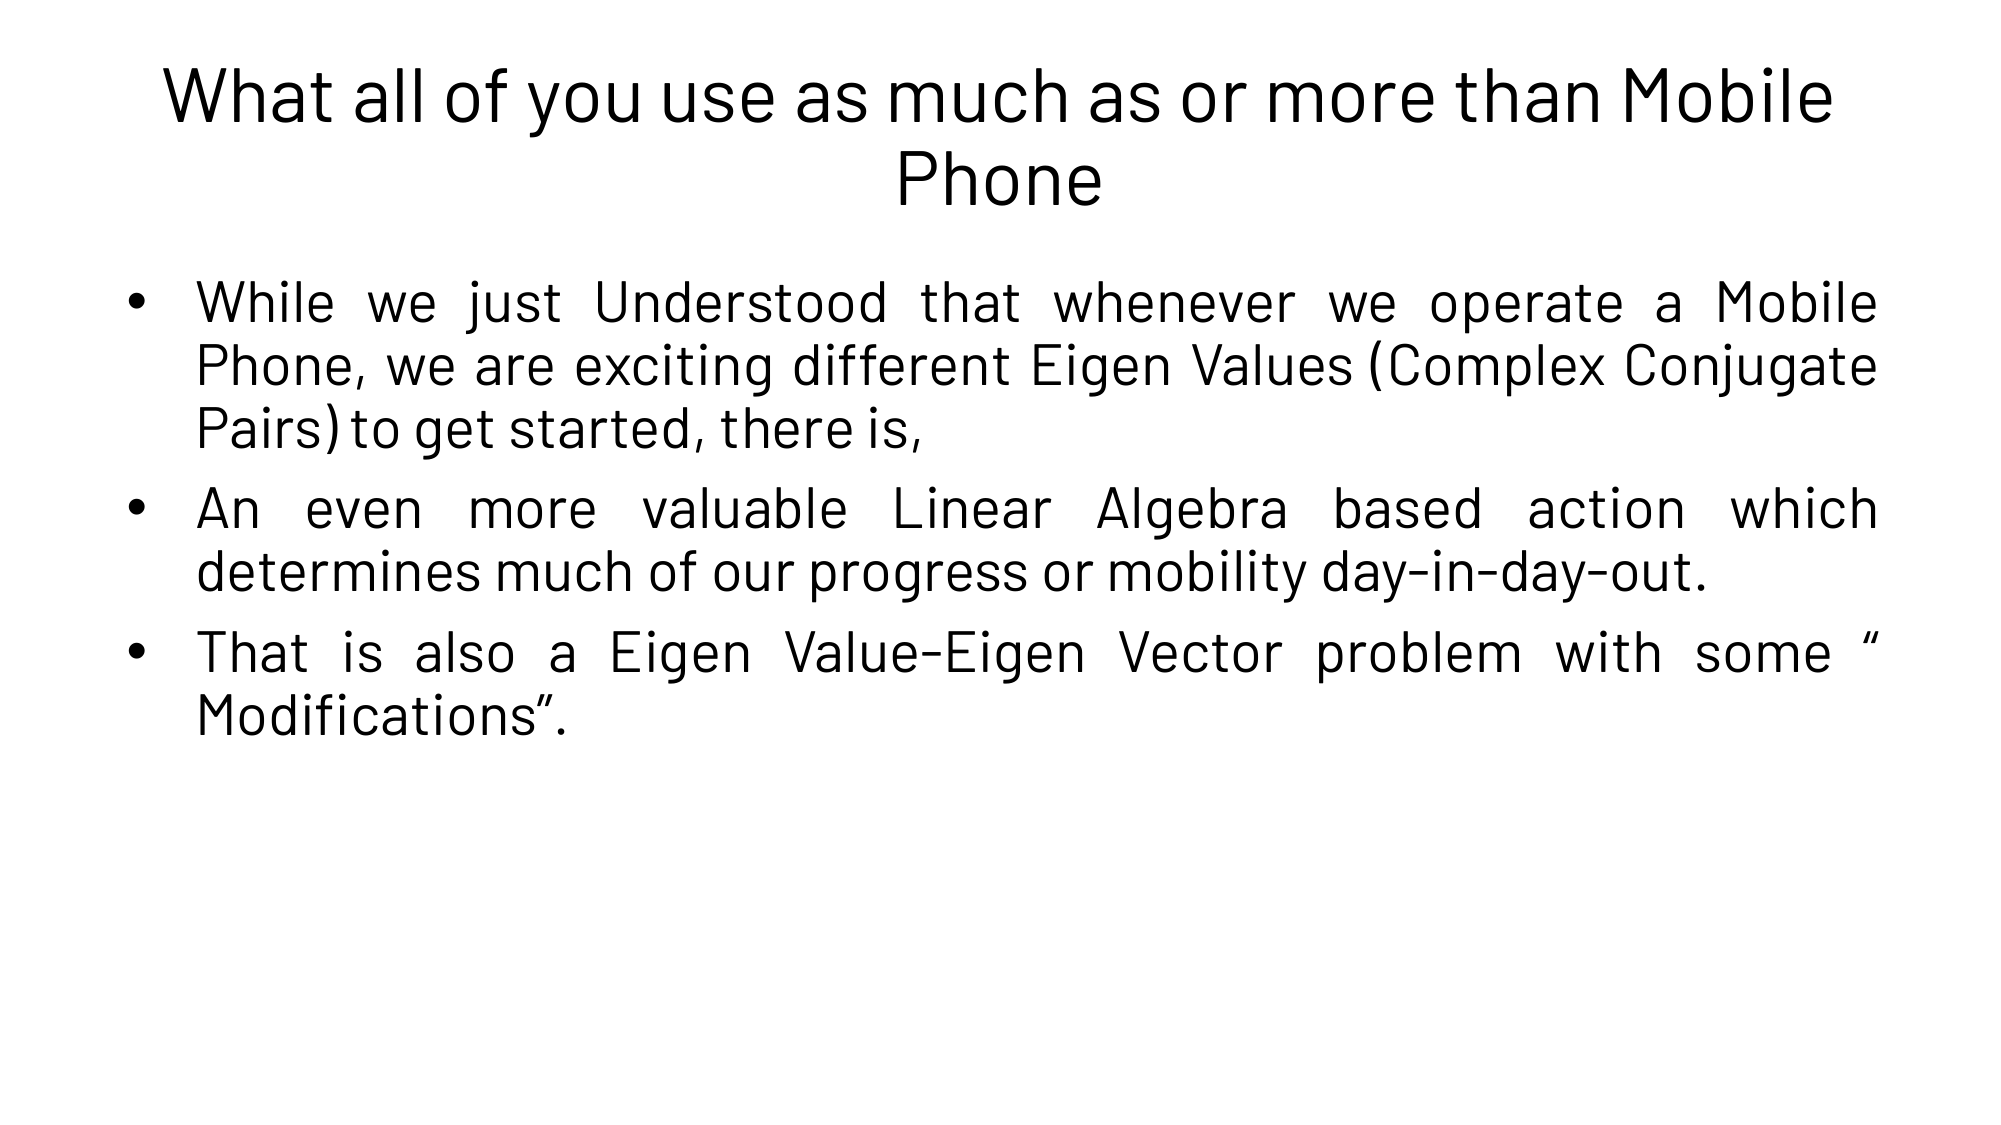

# What all of you use as much as or more than Mobile Phone
While we just Understood that whenever we operate a Mobile Phone, we are exciting different Eigen Values (Complex Conjugate Pairs) to get started, there is,
An even more valuable Linear Algebra based action which determines much of our progress or mobility day-in-day-out.
That is also a Eigen Value-Eigen Vector problem with some “ Modifications”.